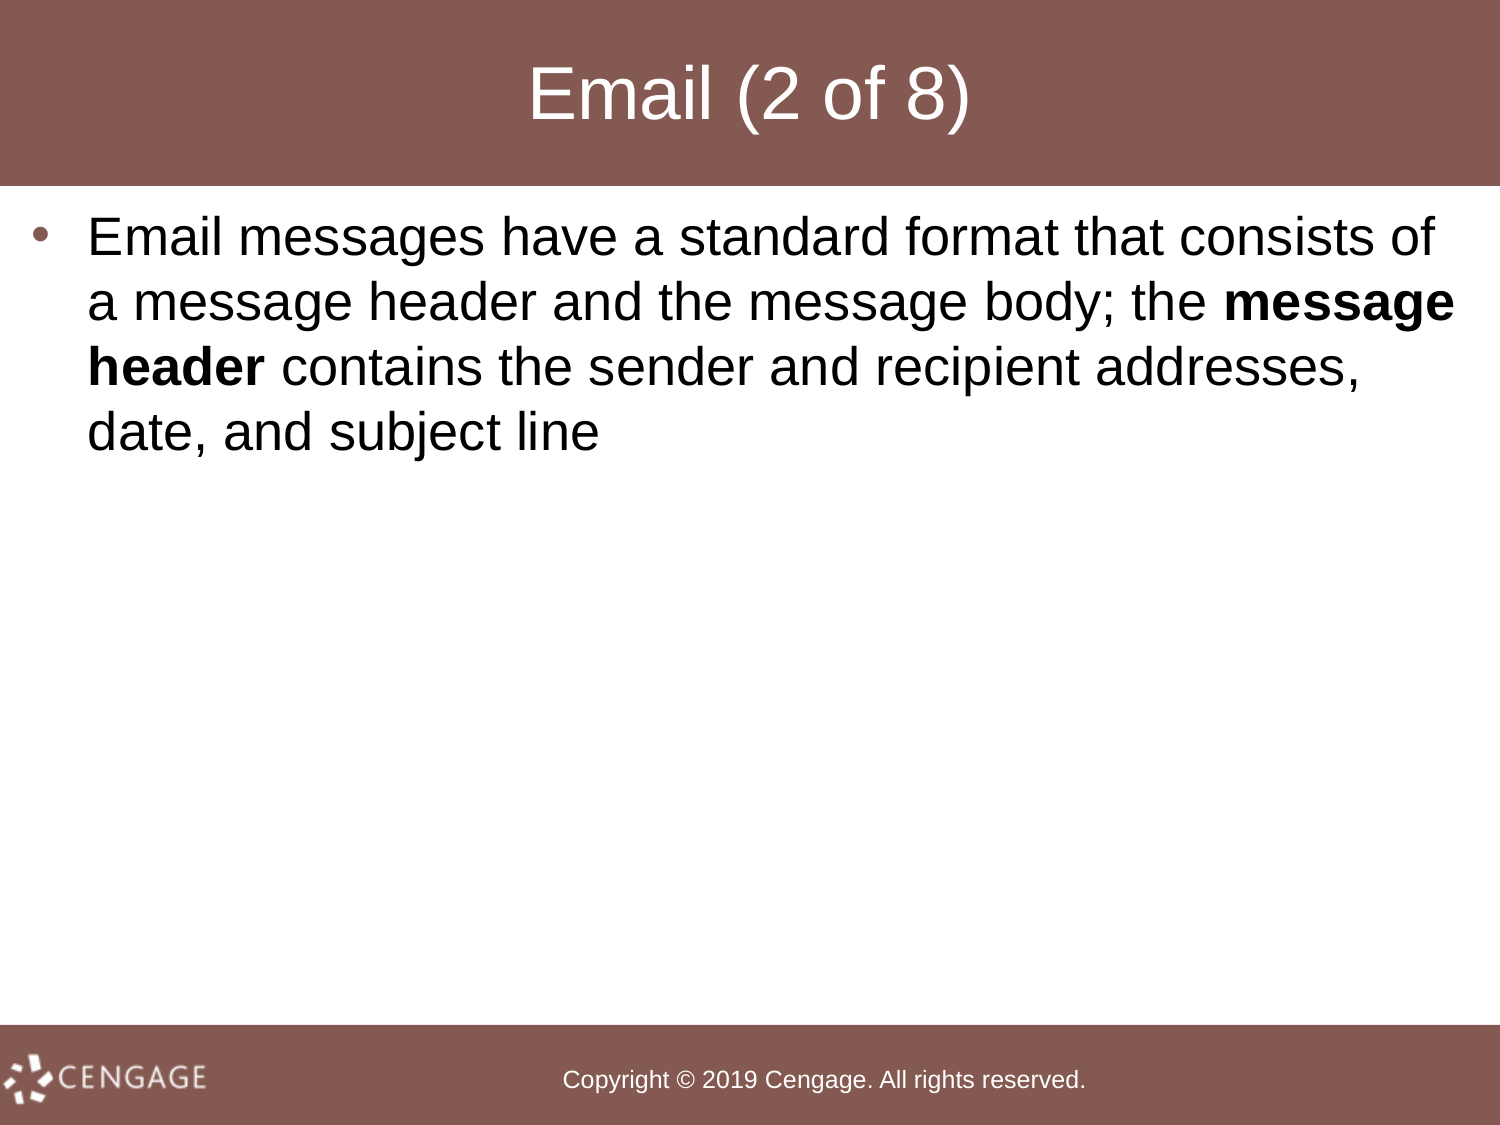

# Email (2 of 8)
Email messages have a standard format that consists of a message header and the message body; the message header contains the sender and recipient addresses, date, and subject line